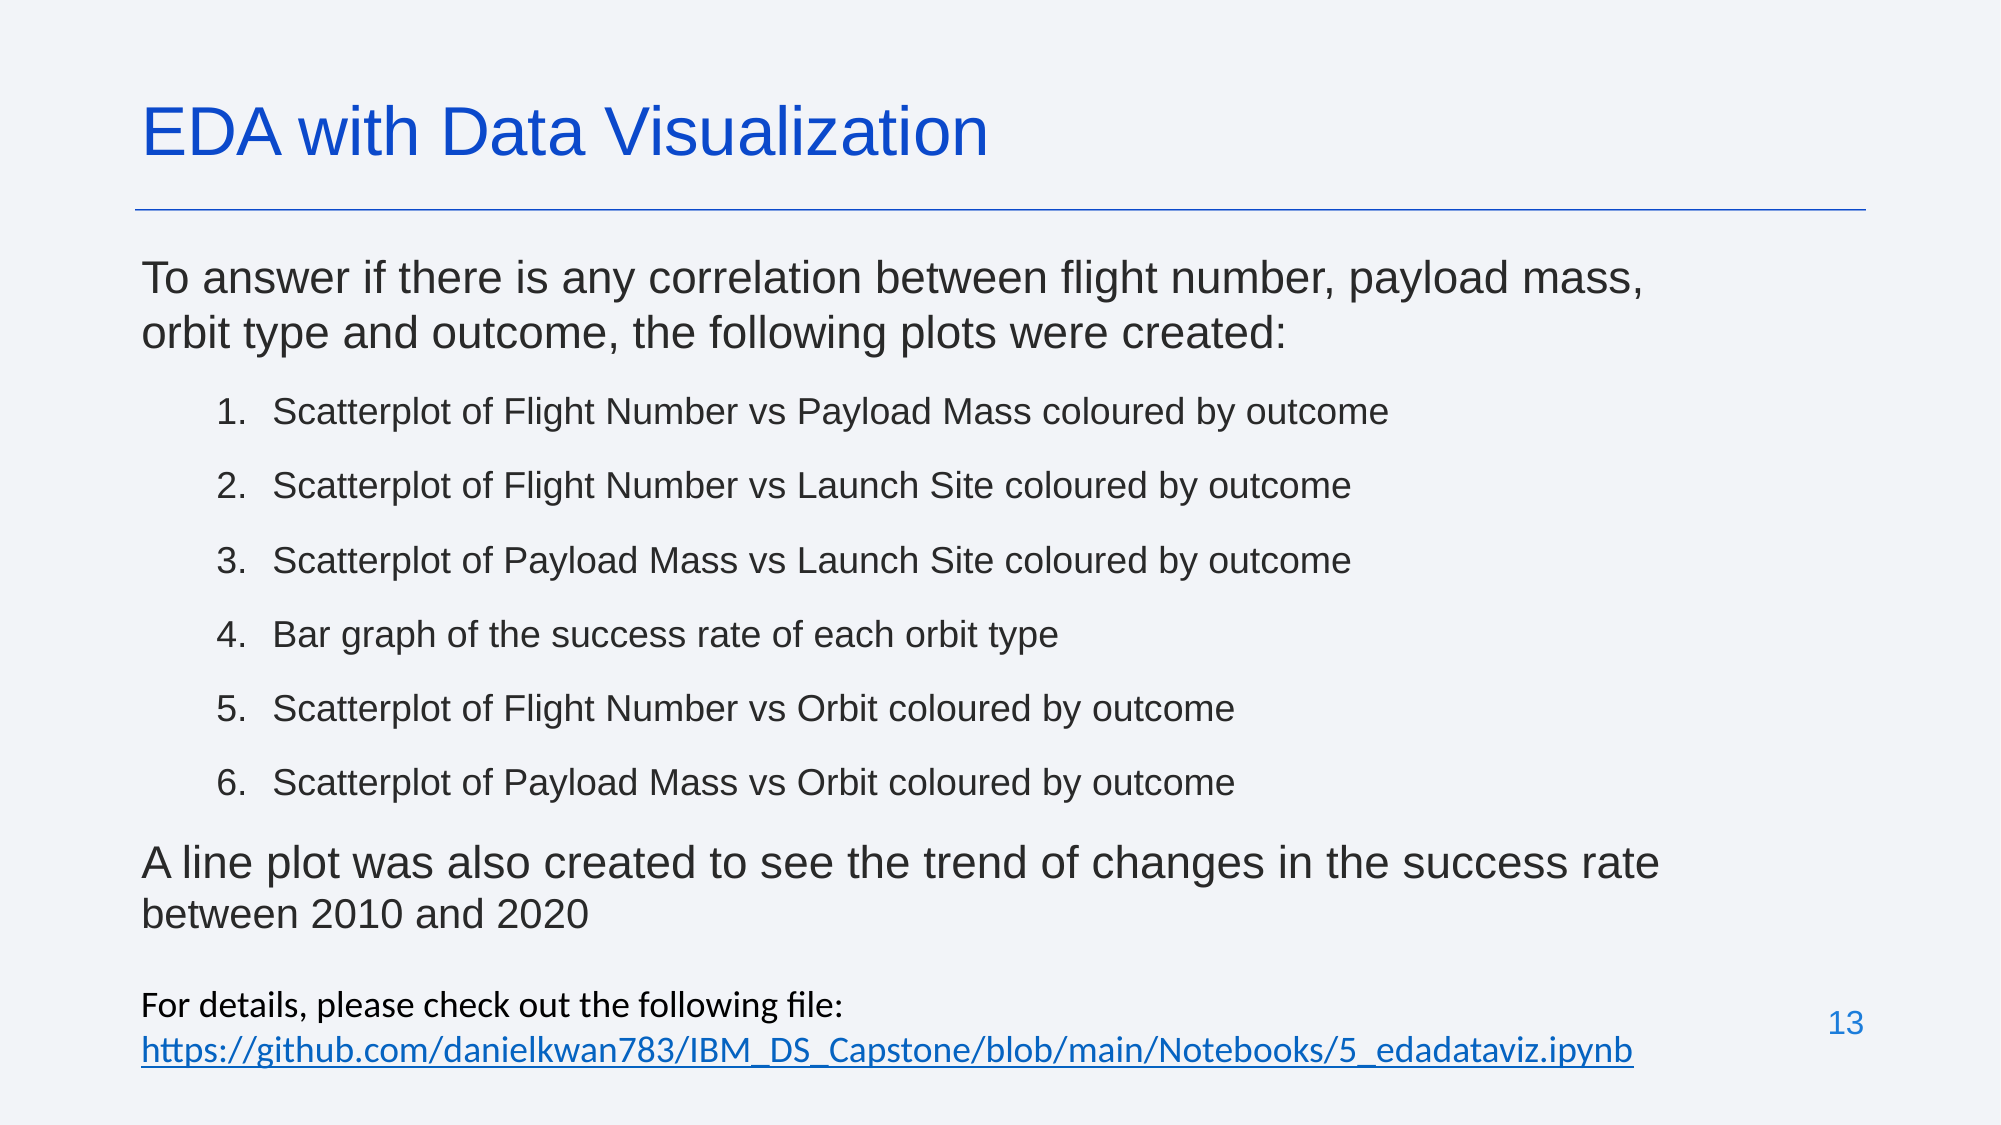

EDA with Data Visualization
To answer if there is any correlation between flight number, payload mass, orbit type and outcome, the following plots were created:
Scatterplot of Flight Number vs Payload Mass coloured by outcome
Scatterplot of Flight Number vs Launch Site coloured by outcome
Scatterplot of Payload Mass vs Launch Site coloured by outcome
Bar graph of the success rate of each orbit type
Scatterplot of Flight Number vs Orbit coloured by outcome
Scatterplot of Payload Mass vs Orbit coloured by outcome
A line plot was also created to see the trend of changes in the success rate between 2010 and 2020

For details, please check out the following file:
https://github.com/danielkwan783/IBM_DS_Capstone/blob/main/Notebooks/5_edadataviz.ipynb
13